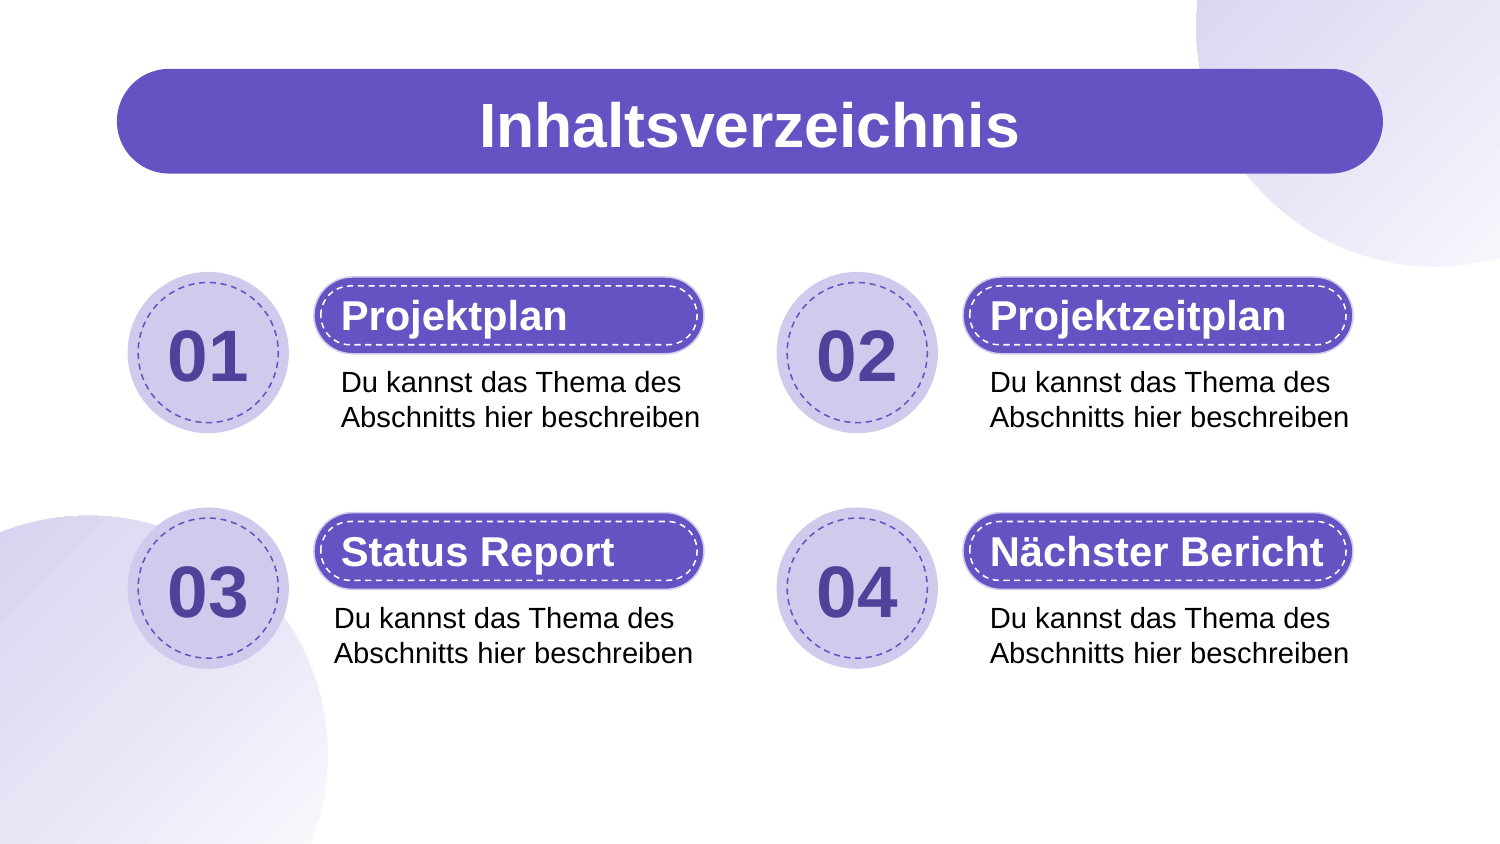

Inhaltsverzeichnis

# Projektplan
Projektzeitplan
01
02
Du kannst das Thema des Abschnitts hier beschreiben
Du kannst das Thema des Abschnitts hier beschreiben

Status Report
Nächster Bericht
03
04
Du kannst das Thema des Abschnitts hier beschreiben
Du kannst das Thema des Abschnitts hier beschreiben